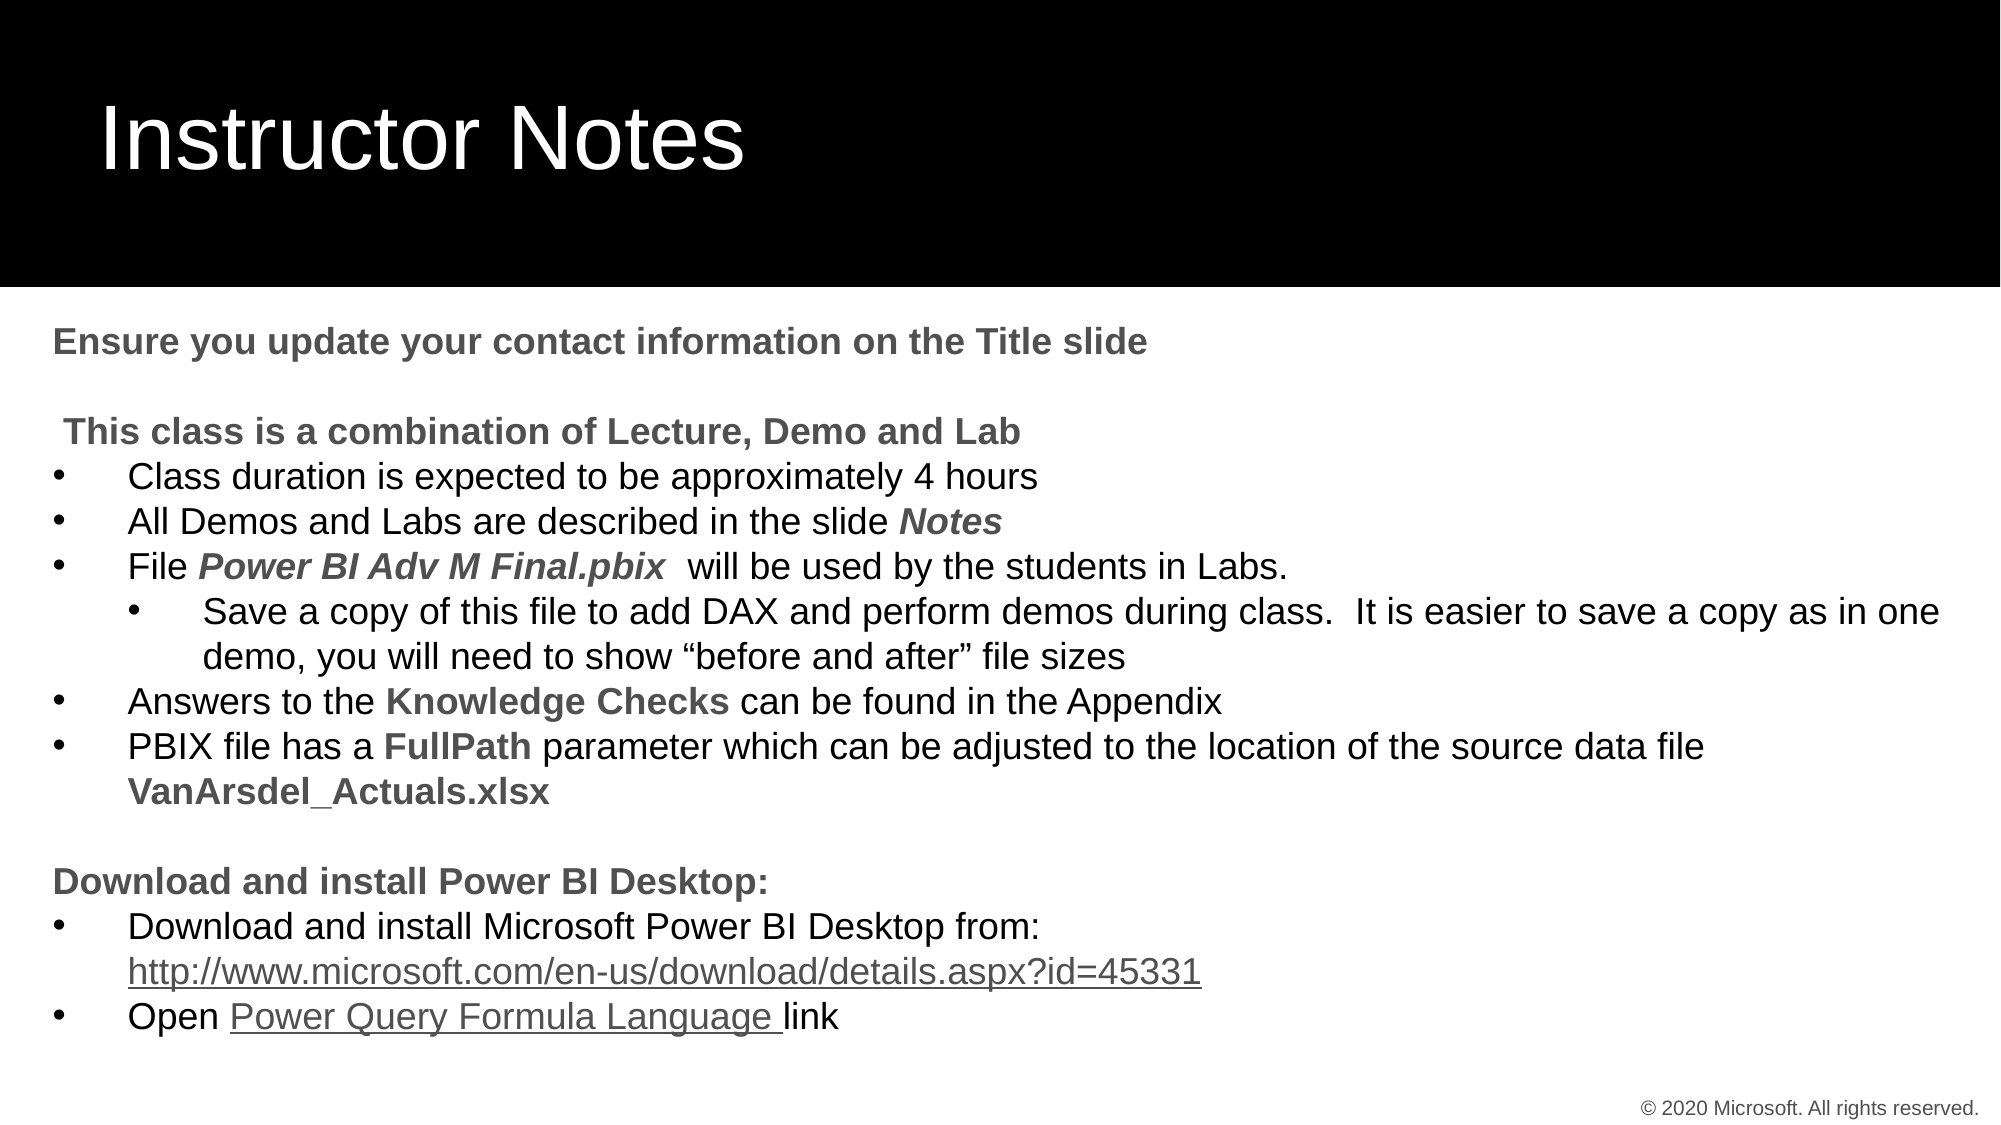

# Instructor Notes

Ensure you update your contact information on the Title slide

 This class is a combination of Lecture, Demo and Lab
Class duration is expected to be approximately 4 hours
All Demos and Labs are described in the slide Notes
File Power BI Adv M Final.pbix  will be used by the students in Labs.
Save a copy of this file to add DAX and perform demos during class.  It is easier to save a copy as in one demo, you will need to show “before and after” file sizes
Answers to the Knowledge Checks can be found in the Appendix
PBIX file has a FullPath parameter which can be adjusted to the location of the source data file VanArsdel_Actuals.xlsx

Download and install Power BI Desktop:
Download and install Microsoft Power BI Desktop from: http://www.microsoft.com/en-us/download/details.aspx?id=45331
Open Power Query Formula Language link

© 2020 Microsoft. All rights reserved.